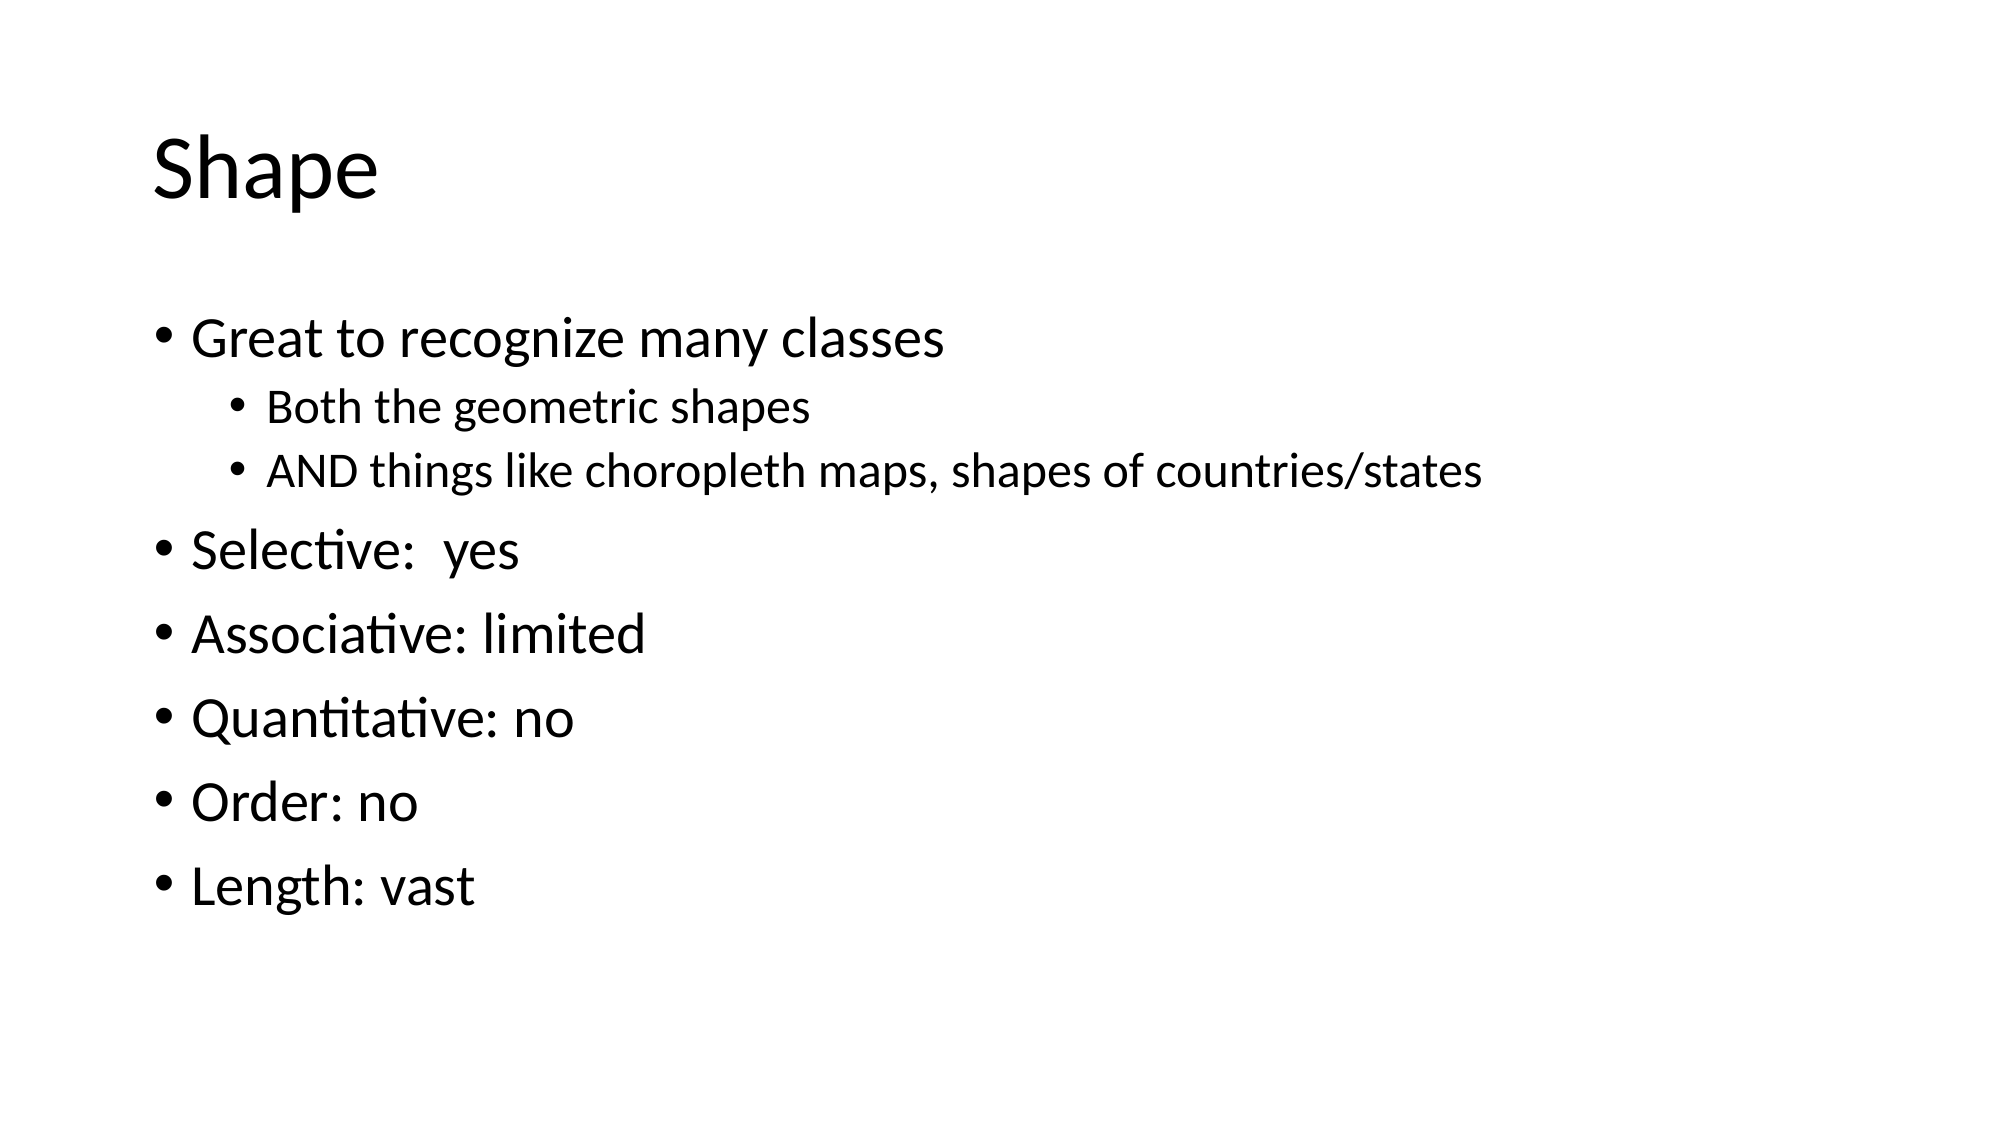

# Shape
Great to recognize many classes
Both the geometric shapes
AND things like choropleth maps, shapes of countries/states
Selective:  yes
Associative: limited
Quantitative: no
Order: no
Length: vast